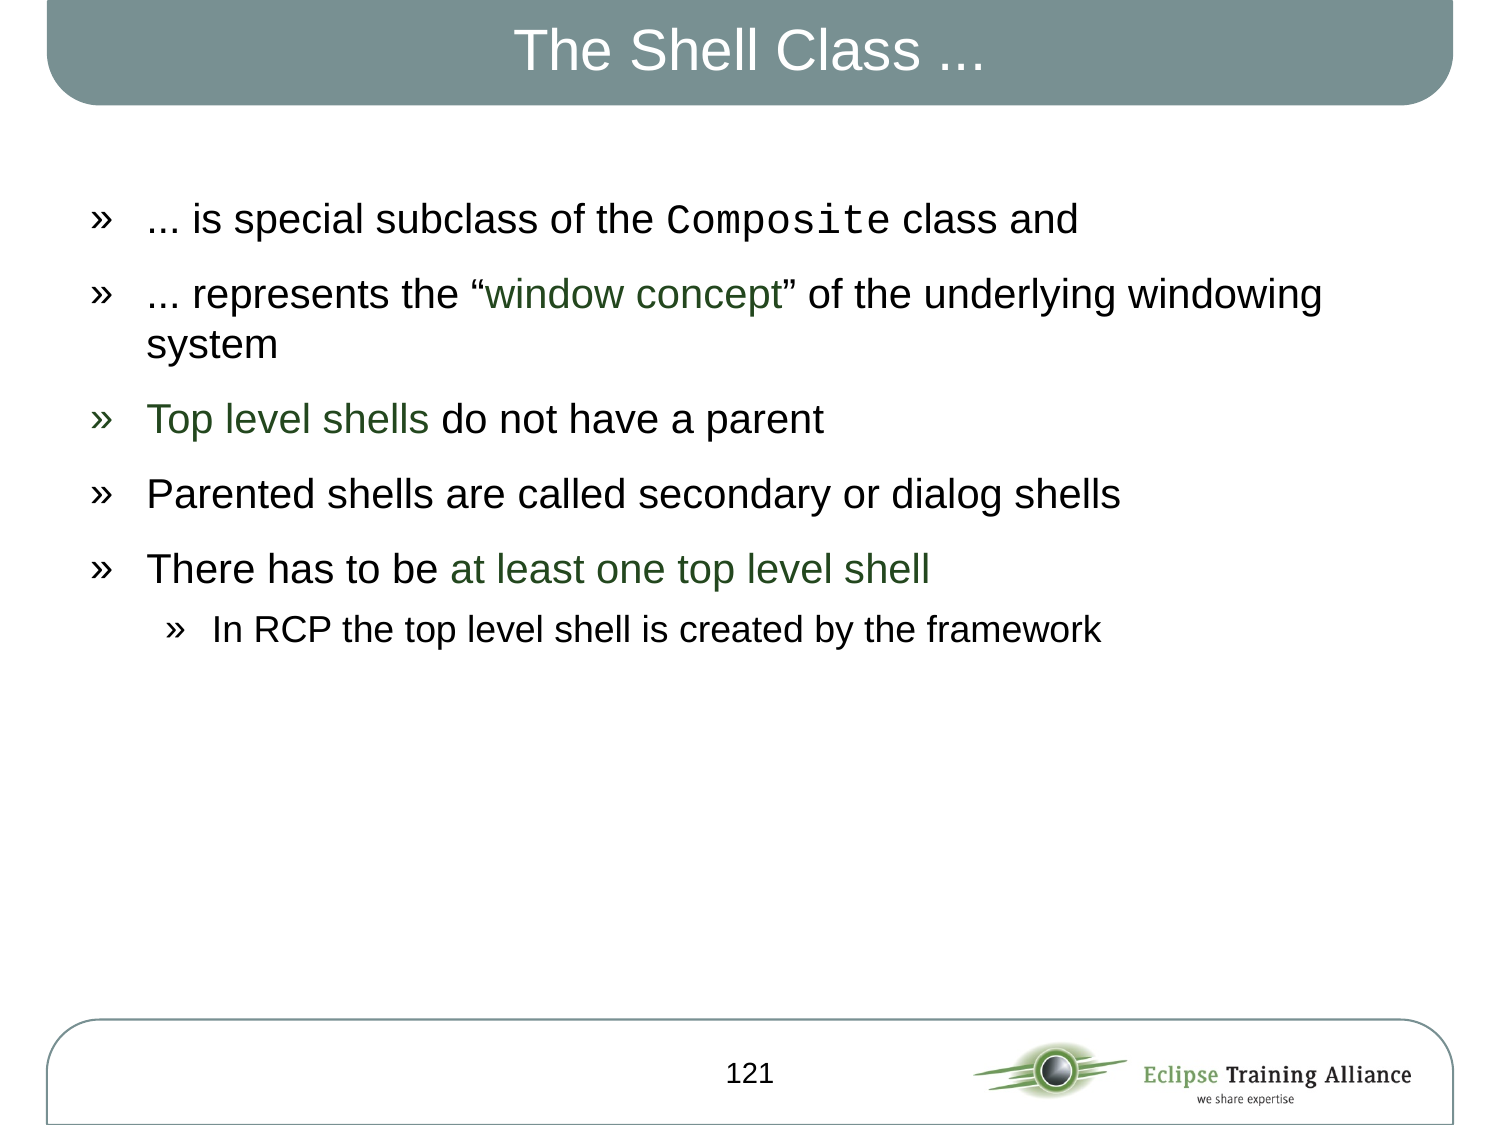

# The Shell Class ...
... is special subclass of the Composite class and
... represents the “window concept” of the underlying windowing system
Top level shells do not have a parent
Parented shells are called secondary or dialog shells
There has to be at least one top level shell
In RCP the top level shell is created by the framework